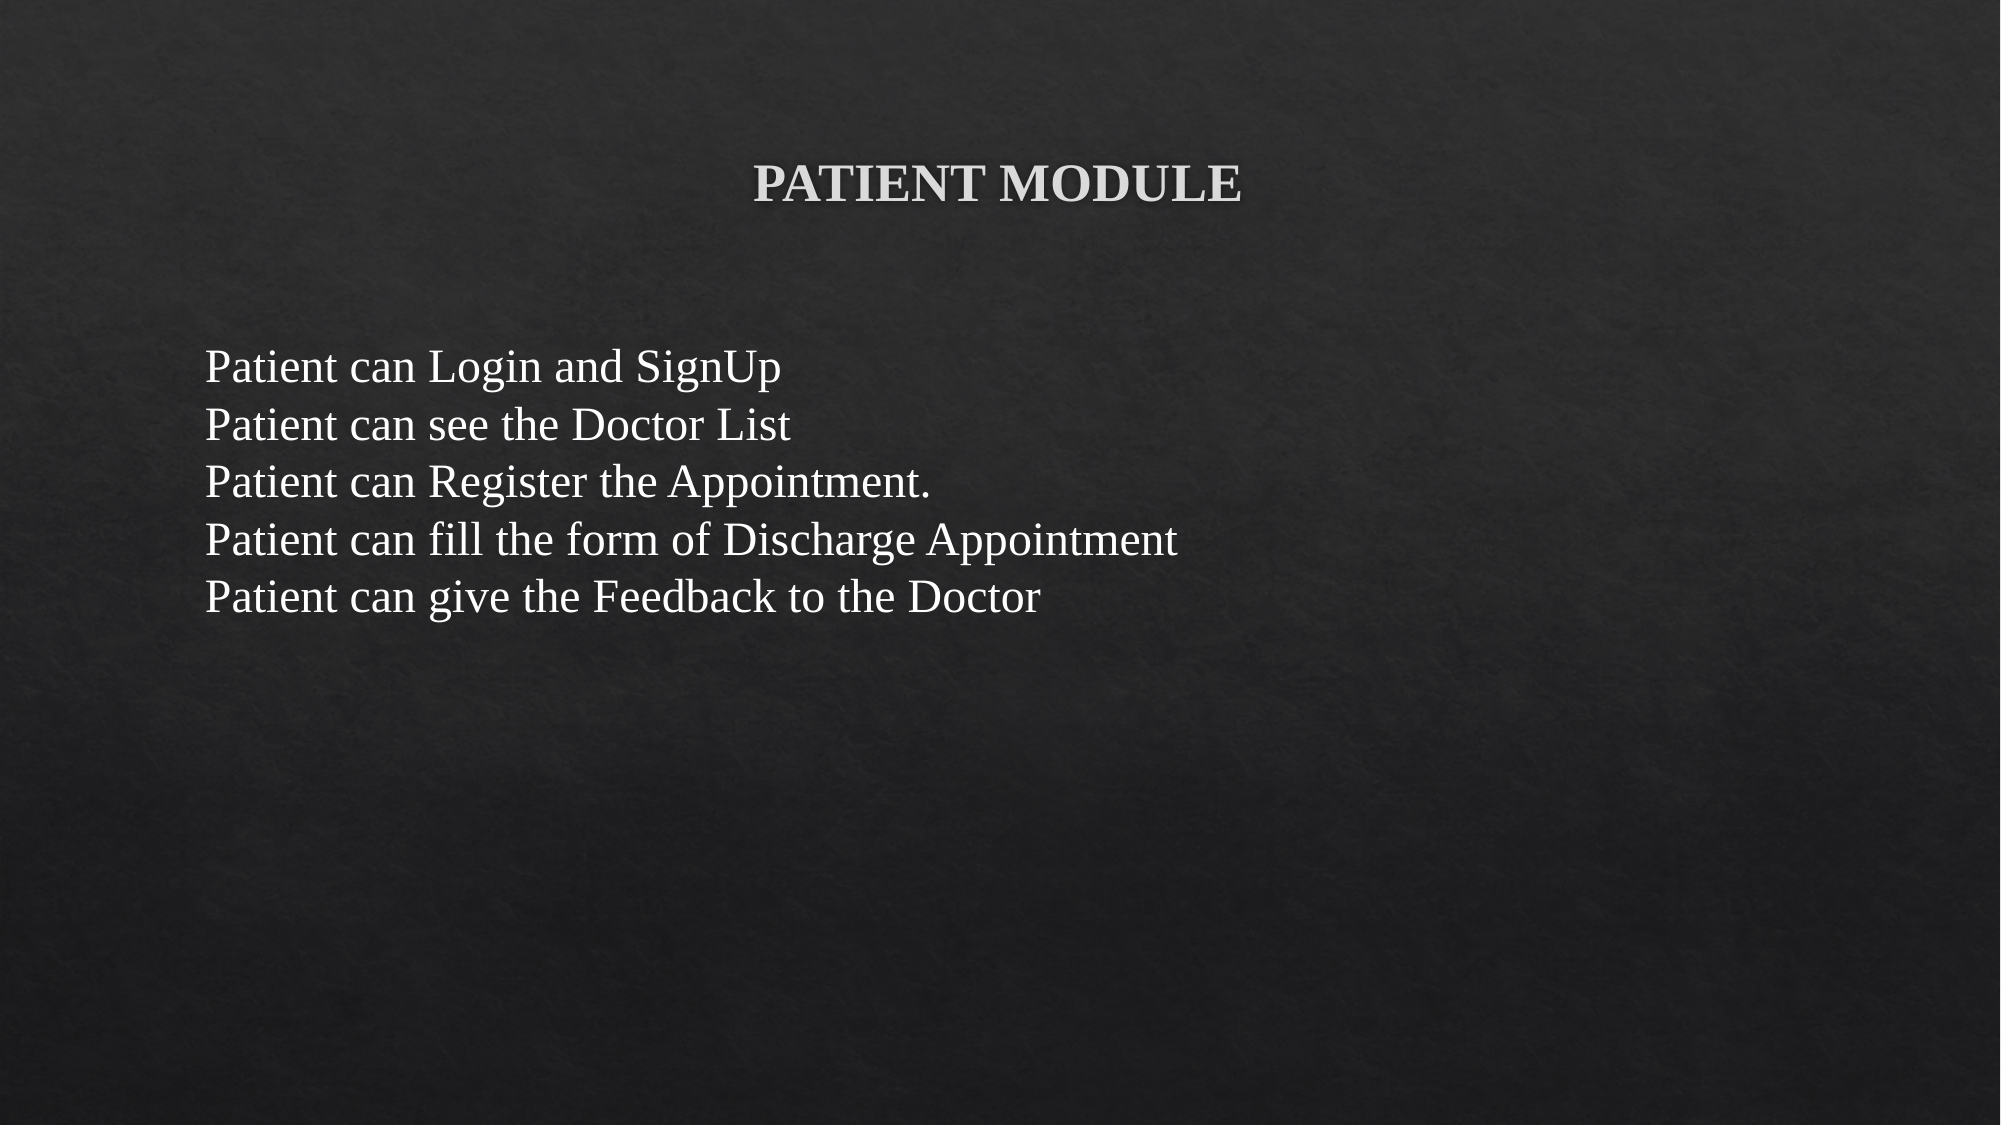

# PATIENT MODULE
Patient can Login and SignUp
Patient can see the Doctor List
Patient can Register the Appointment.
Patient can fill the form of Discharge Appointment
Patient can give the Feedback to the Doctor